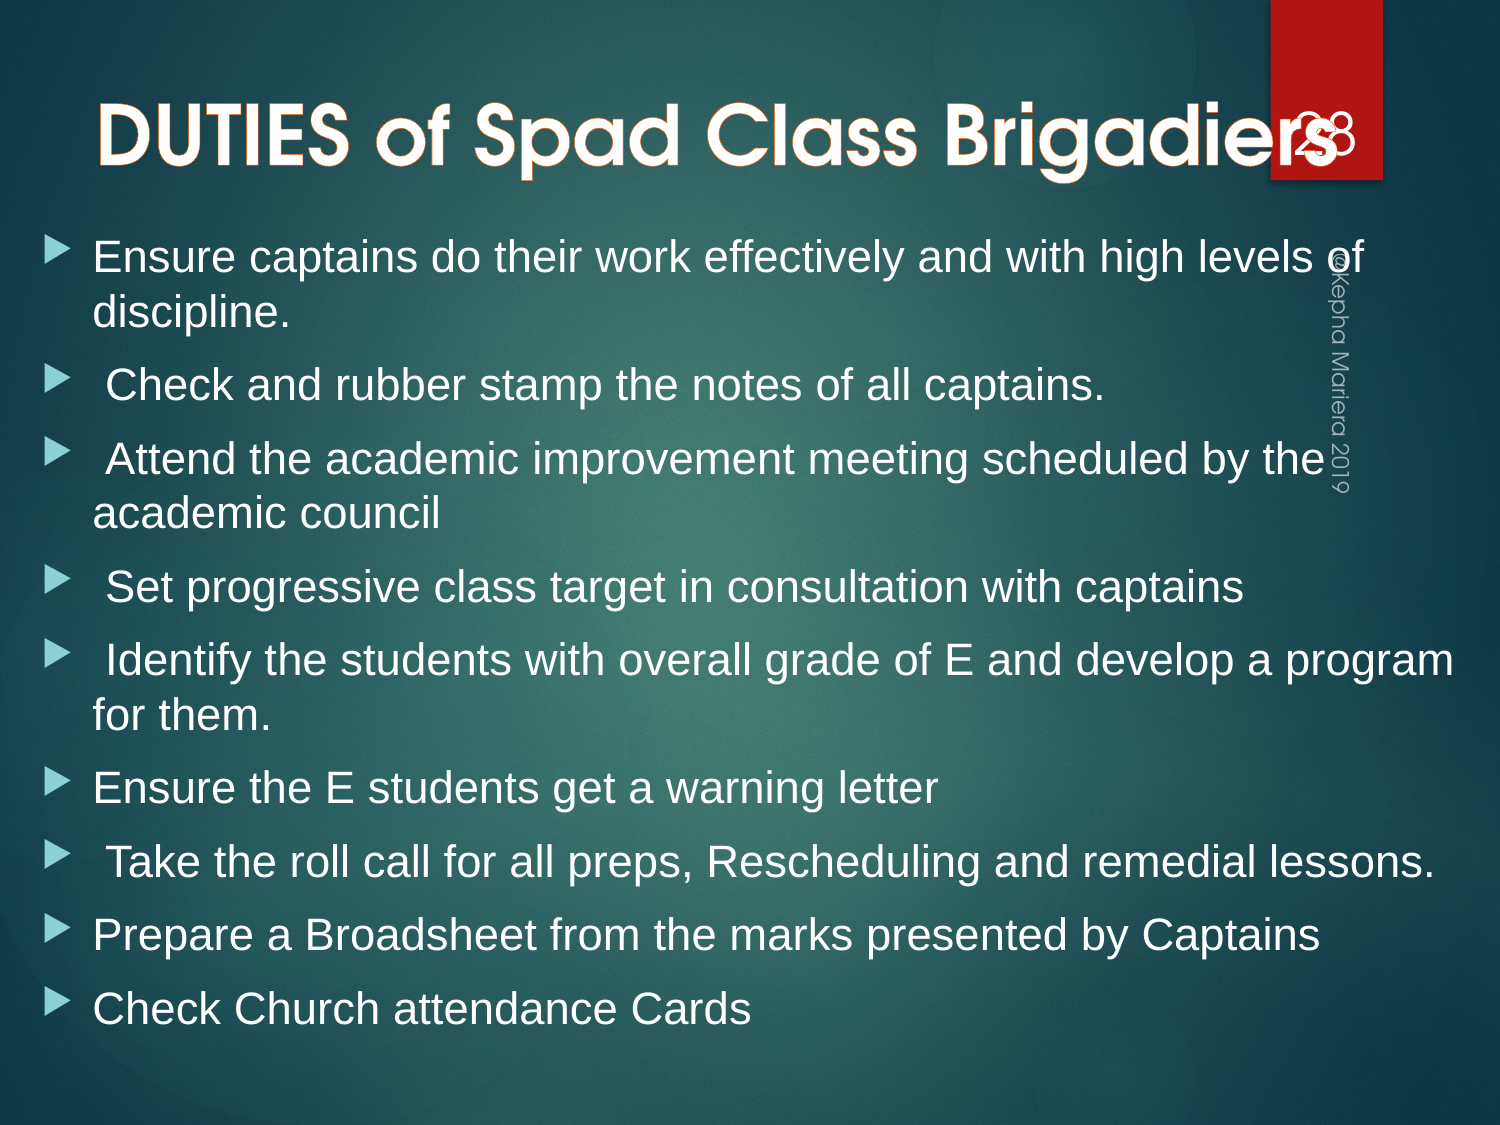

28
# DUTIES of Spad Class Brigadiers
Ensure captains do their work effectively and with high levels of discipline.
 Check and rubber stamp the notes of all captains.
 Attend the academic improvement meeting scheduled by the academic council
 Set progressive class target in consultation with captains
 Identify the students with overall grade of E and develop a program for them.
Ensure the E students get a warning letter
 Take the roll call for all preps, Rescheduling and remedial lessons.
Prepare a Broadsheet from the marks presented by Captains
Check Church attendance Cards

@Kepha Mariera 2019